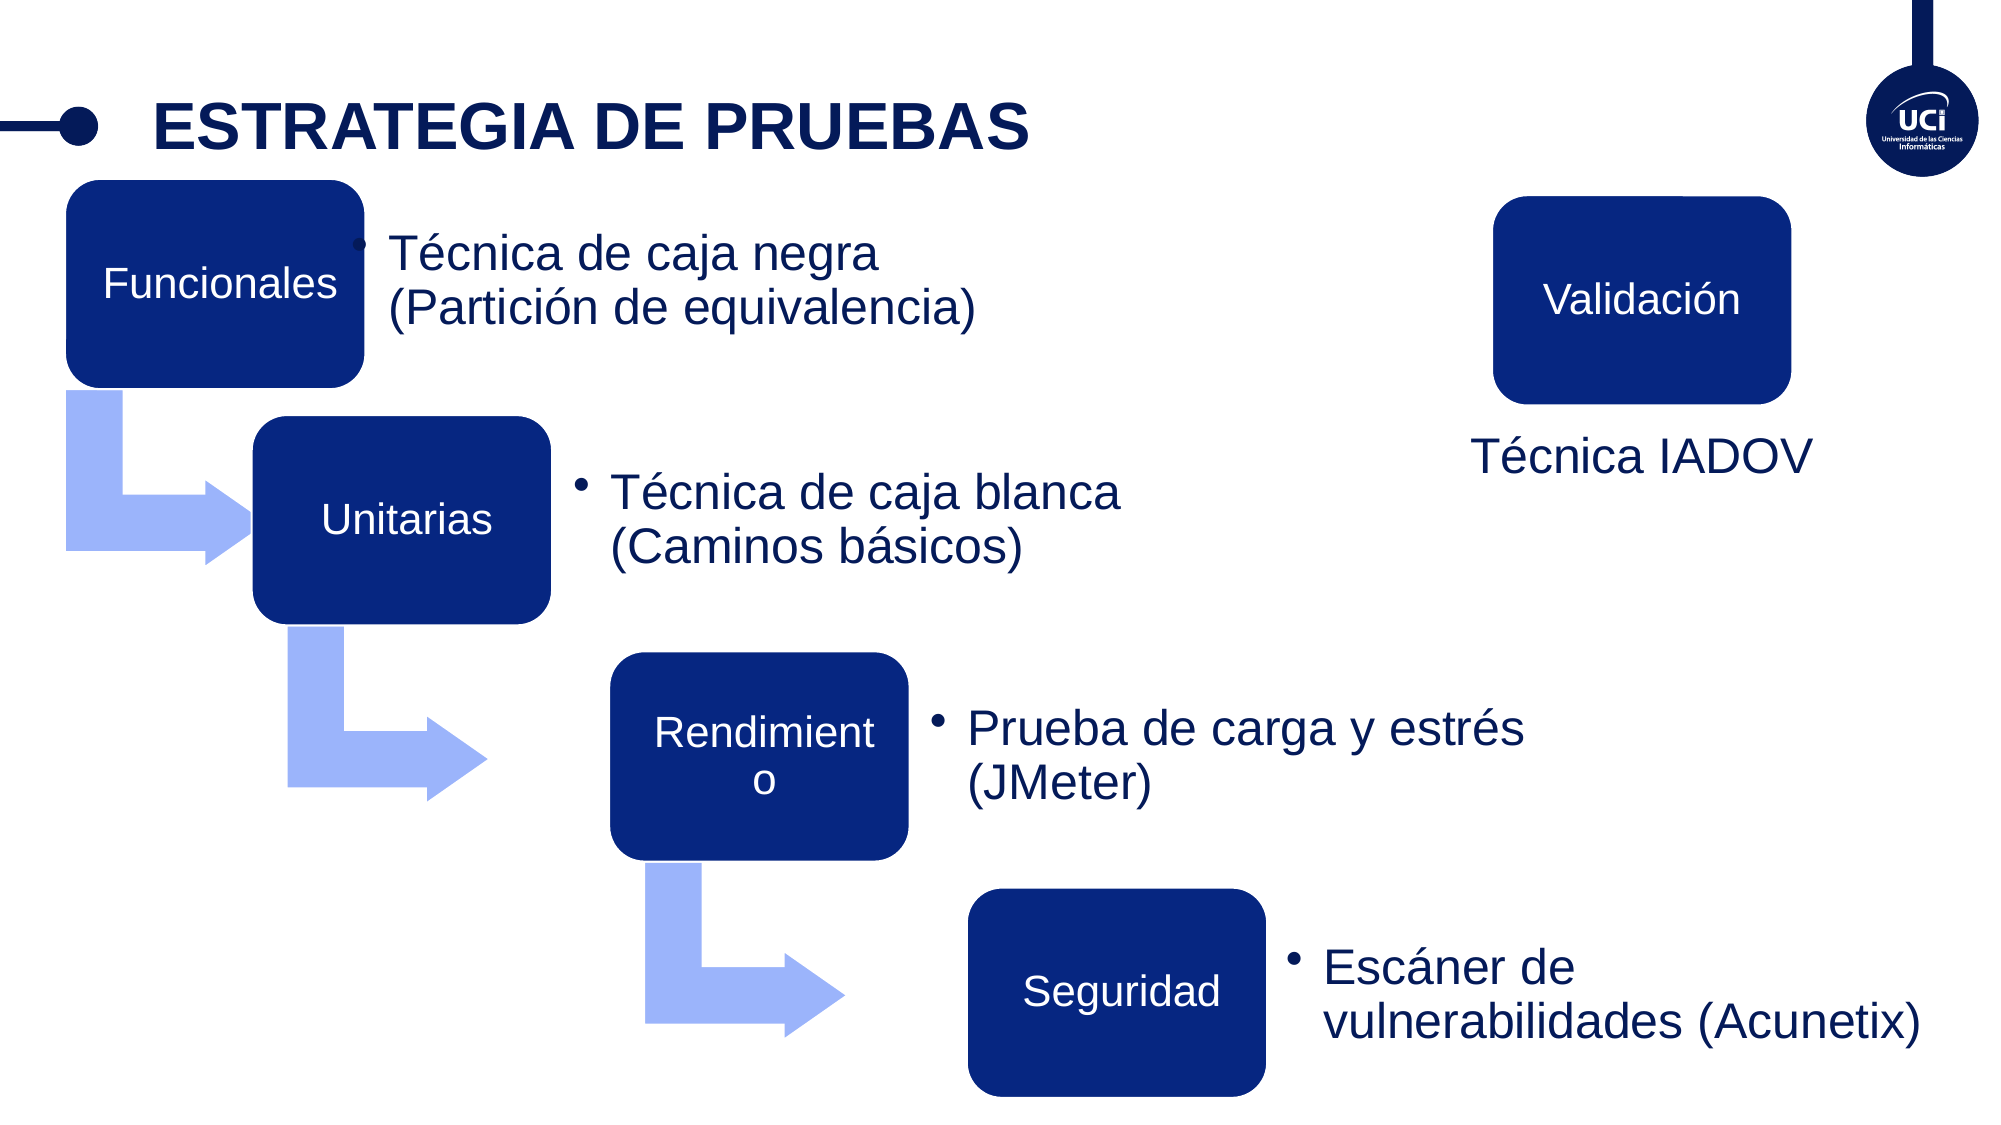

# ESTRATEGIA DE PRUEBAS
Funcionales
Técnica de caja negra (Partición de equivalencia)
Unitarias
Técnica de caja blanca (Caminos básicos)
Rendimiento
Prueba de carga y estrés (JMeter)
Seguridad
Escáner de vulnerabilidades (Acunetix)

Validación
Técnica IADOV